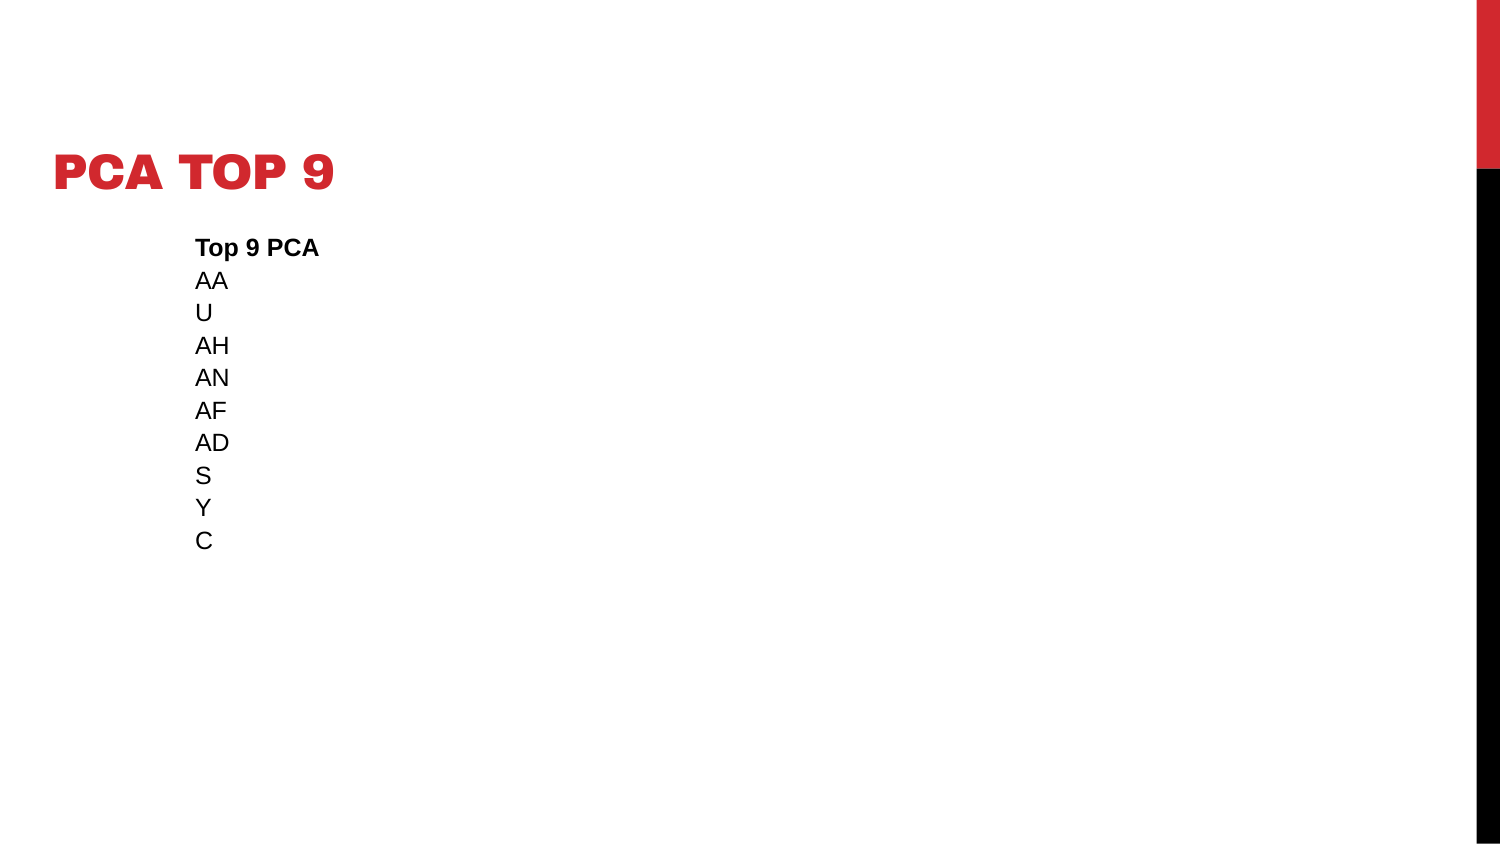

# PCA top 9
| Top 9 PCA |
| --- |
| AA |
| U |
| AH |
| AN |
| AF |
| AD |
| S |
| Y |
| C |